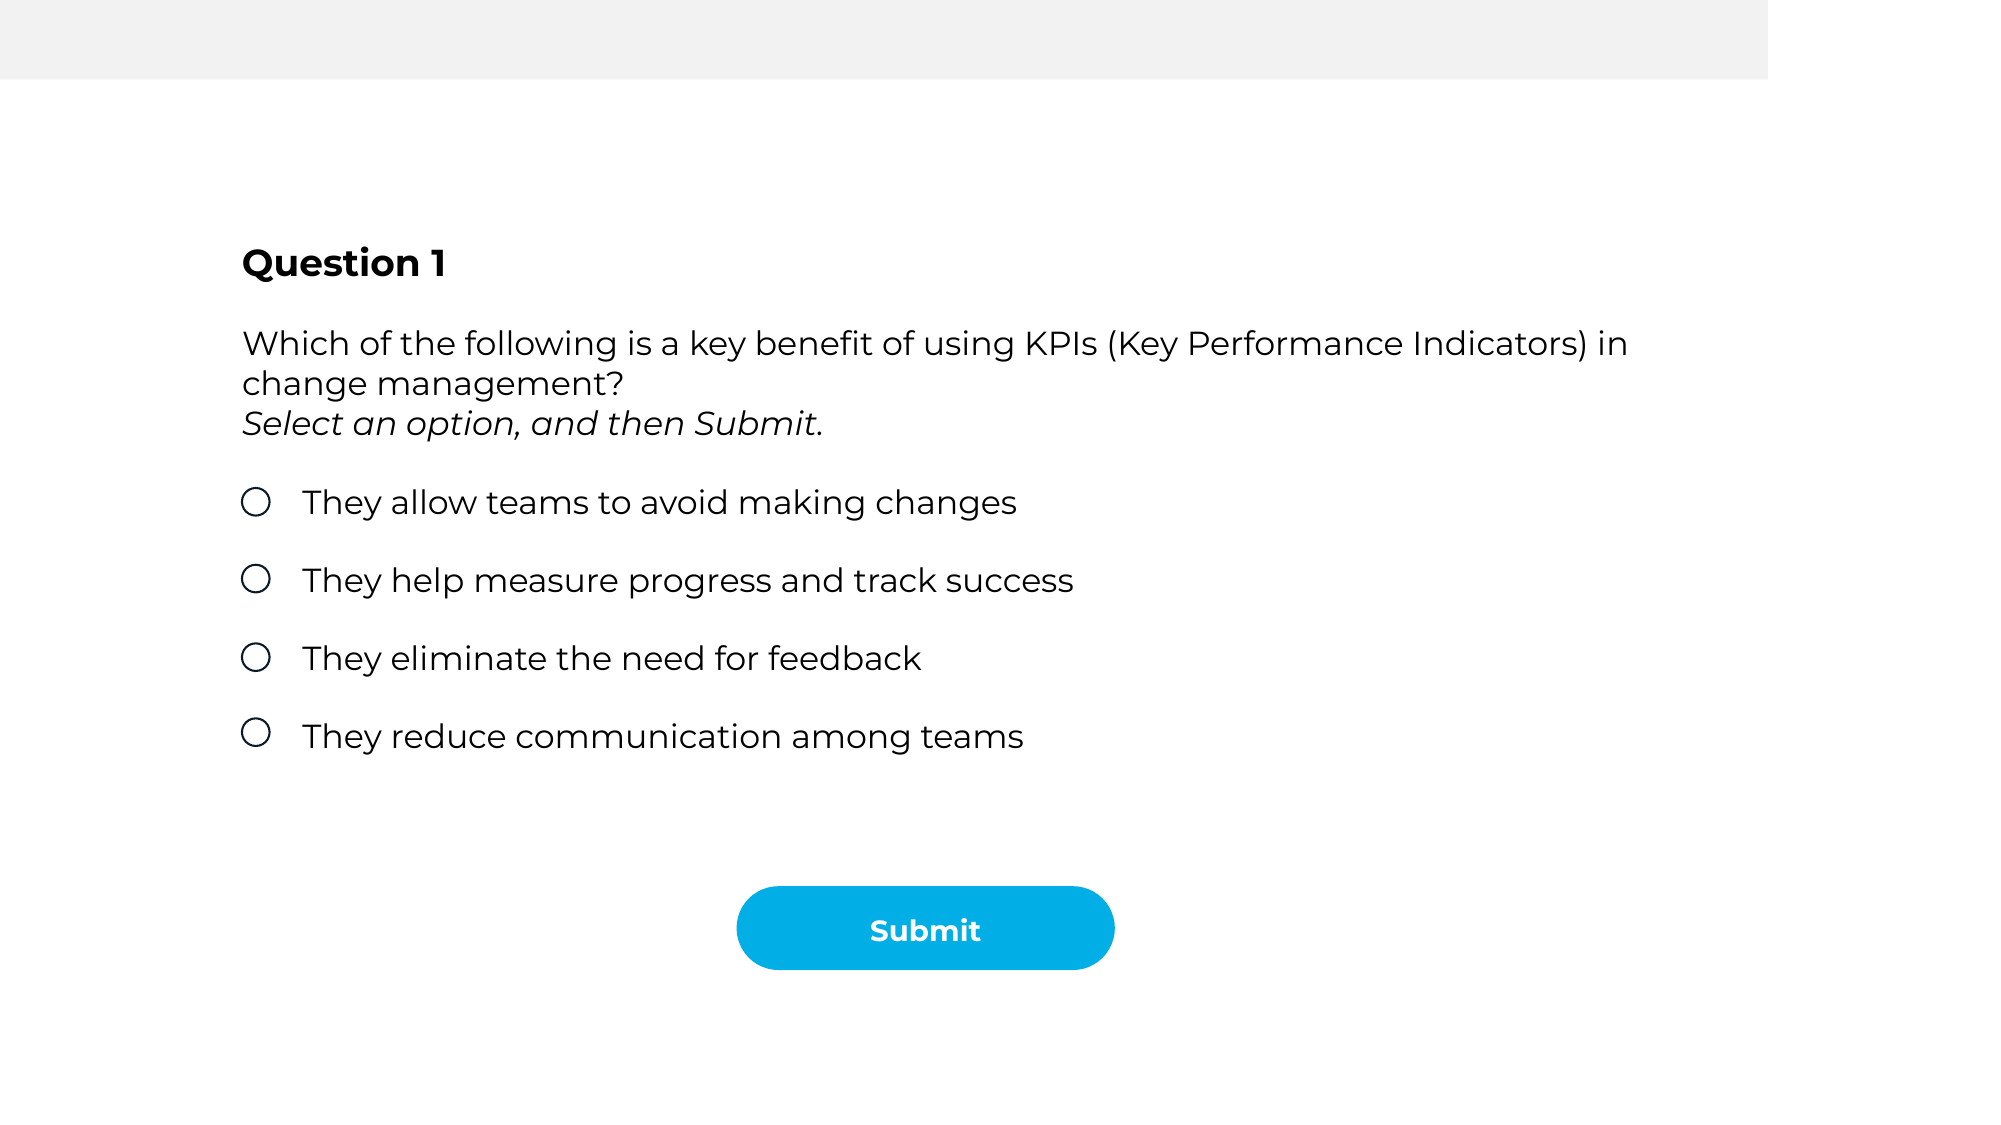

Question 1
Which of the following is a key benefit of using KPIs (Key Performance Indicators) in change management?
Select an option, and then Submit.
They allow teams to avoid making changes

They help measure progress and track success

They eliminate the need for feedback

They reduce communication among teams

Submit